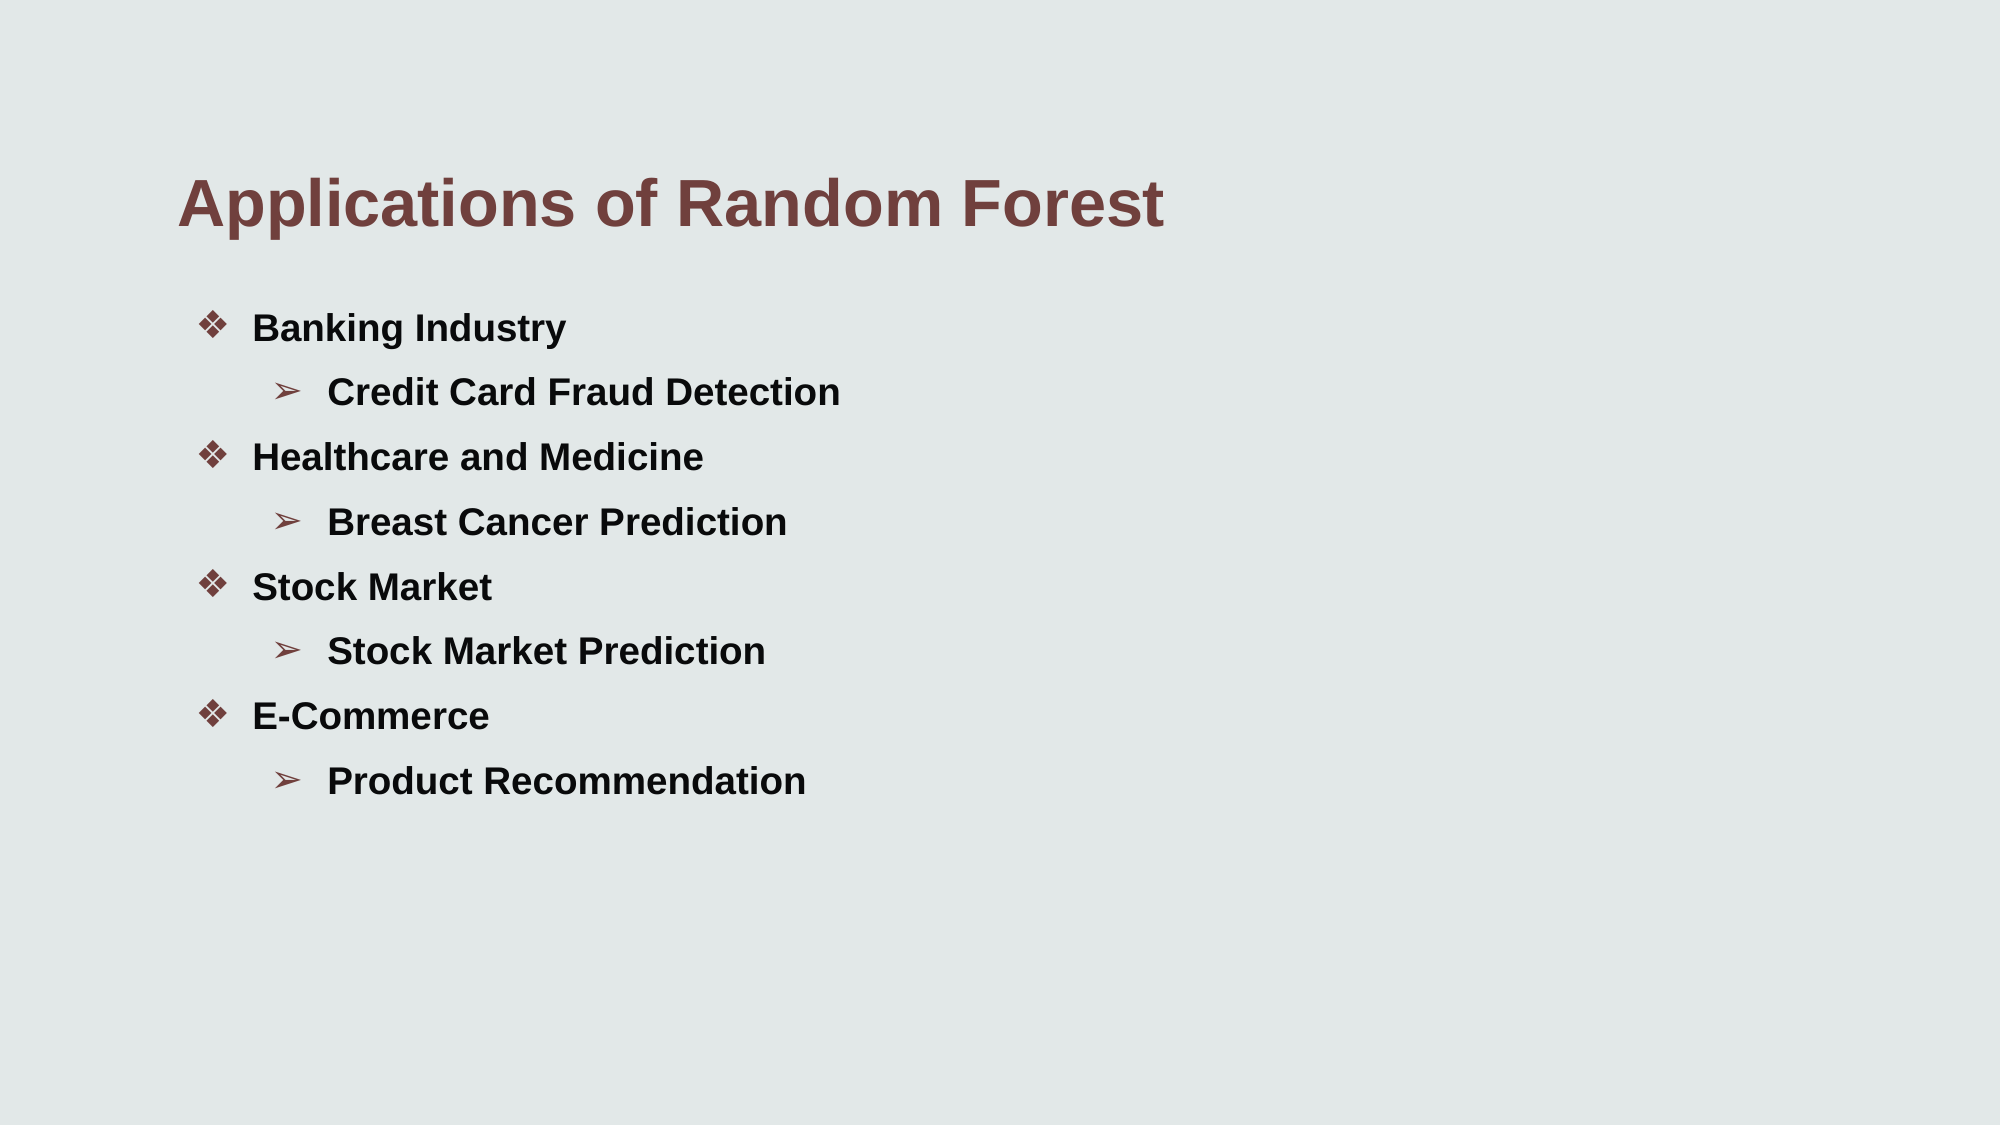

# Applications of Random Forest
Banking Industry
Credit Card Fraud Detection
Healthcare and Medicine
Breast Cancer Prediction
Stock Market
Stock Market Prediction
E-Commerce
Product Recommendation